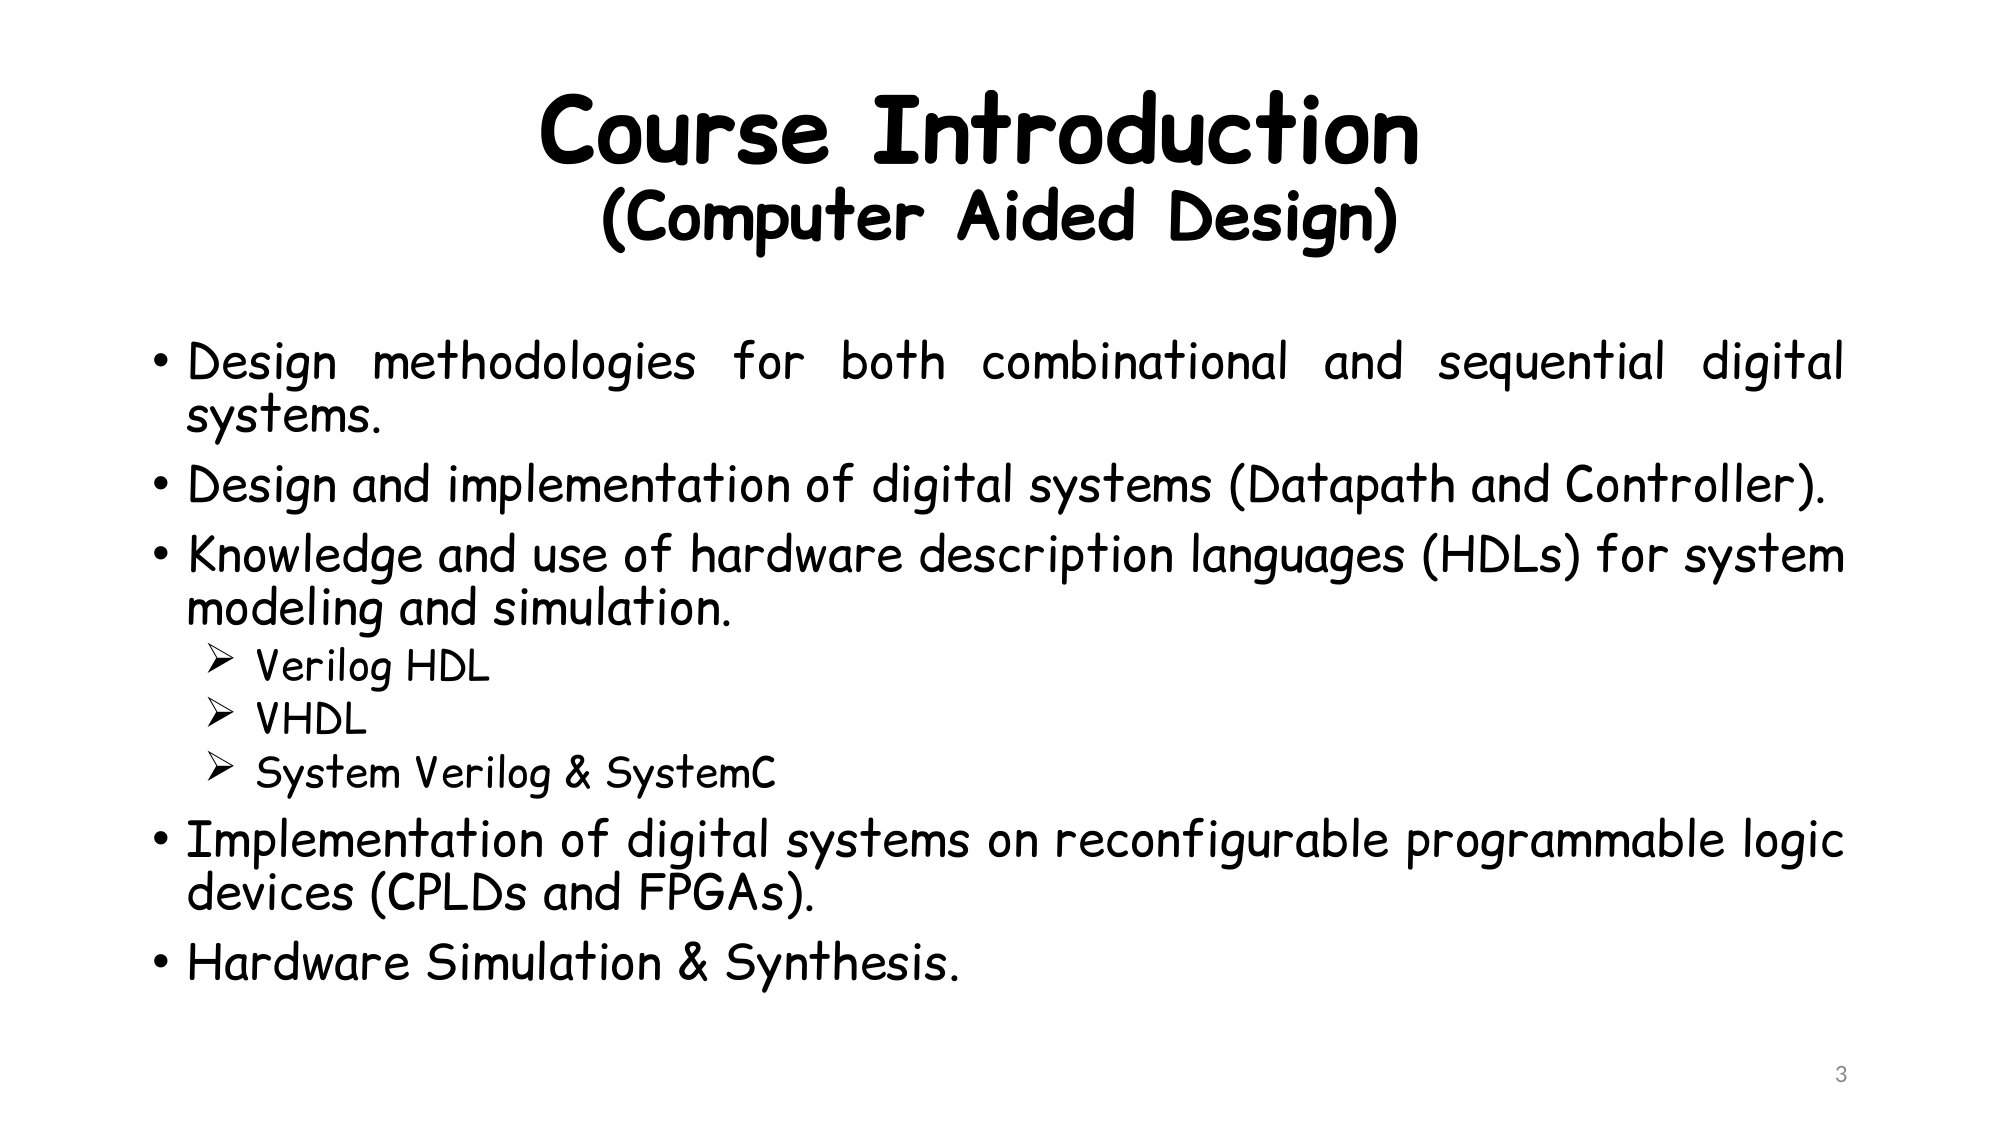

# Course Introduction (Computer Aided Design)
Design methodologies for both combinational and sequential digital systems.
Design and implementation of digital systems (Datapath and Controller).
Knowledge and use of hardware description languages (HDLs) for system modeling and simulation.
Verilog HDL
VHDL
System Verilog & SystemC
Implementation of digital systems on reconfigurable programmable logic devices (CPLDs and FPGAs).
Hardware Simulation & Synthesis.

3